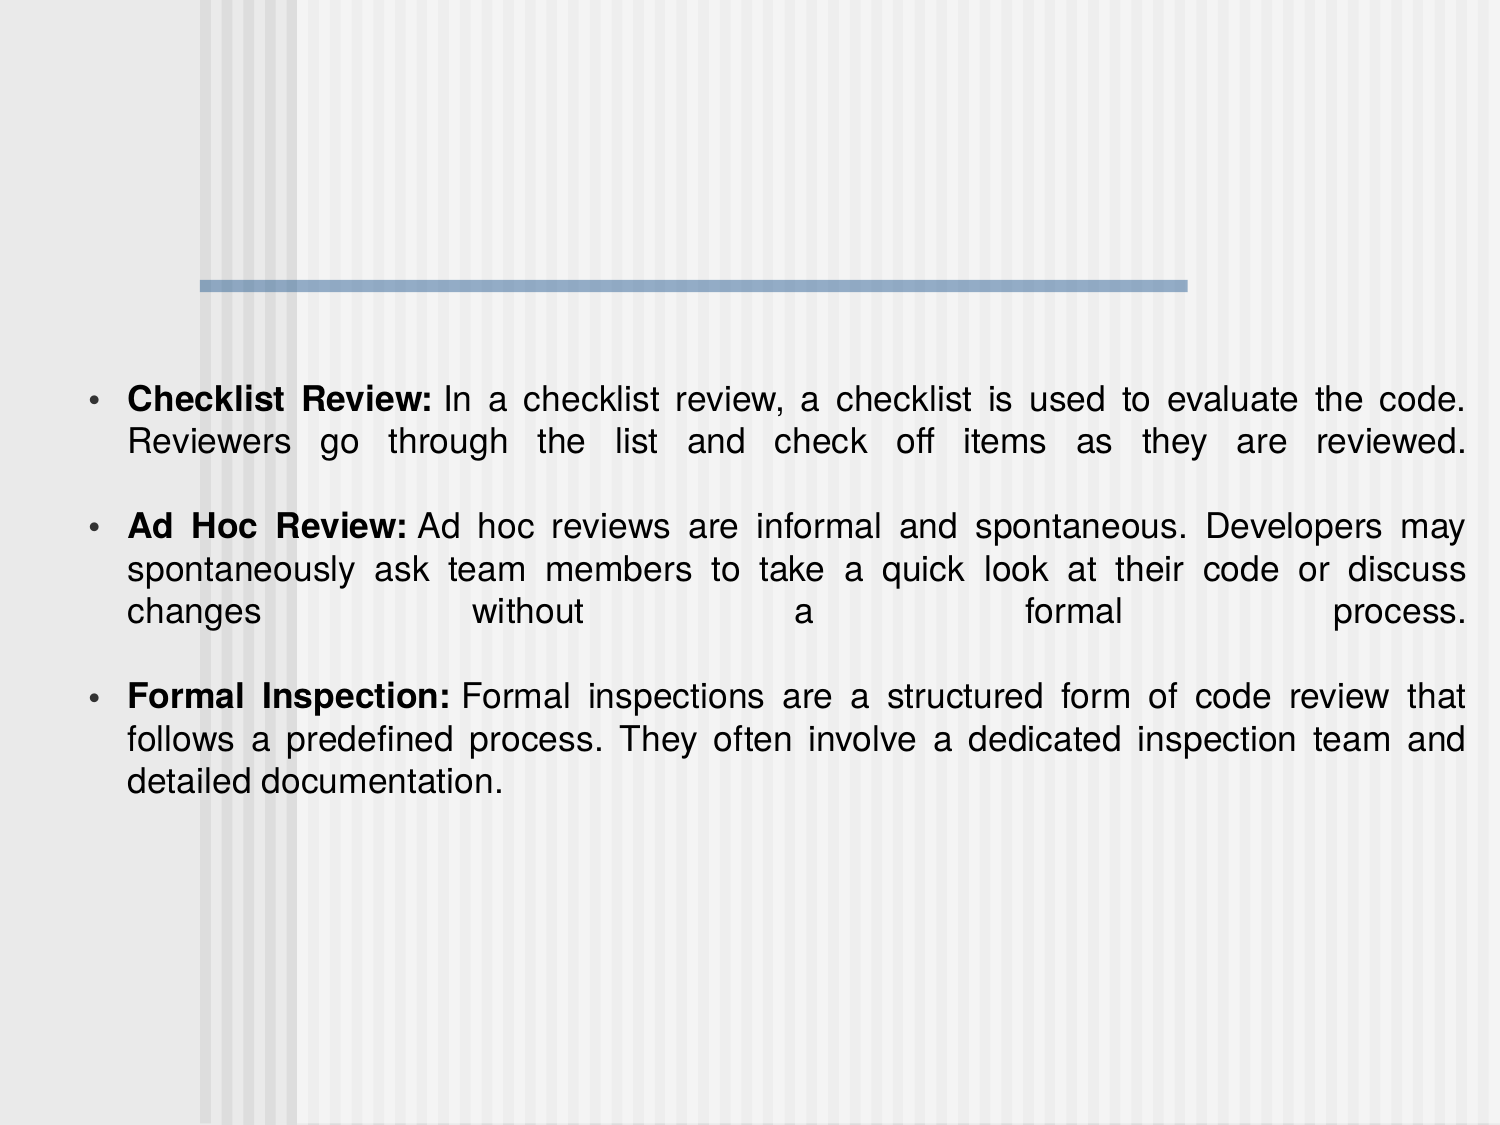

Checklist Review: In a checklist review, a checklist is used to evaluate the code. Reviewers go through the list and check off items as they are reviewed.
Ad Hoc Review: Ad hoc reviews are informal and spontaneous. Developers may spontaneously ask team members to take a quick look at their code or discuss changes without a formal process.
Formal Inspection: Formal inspections are a structured form of code review that follows a predefined process. They often involve a dedicated inspection team and detailed documentation.
20